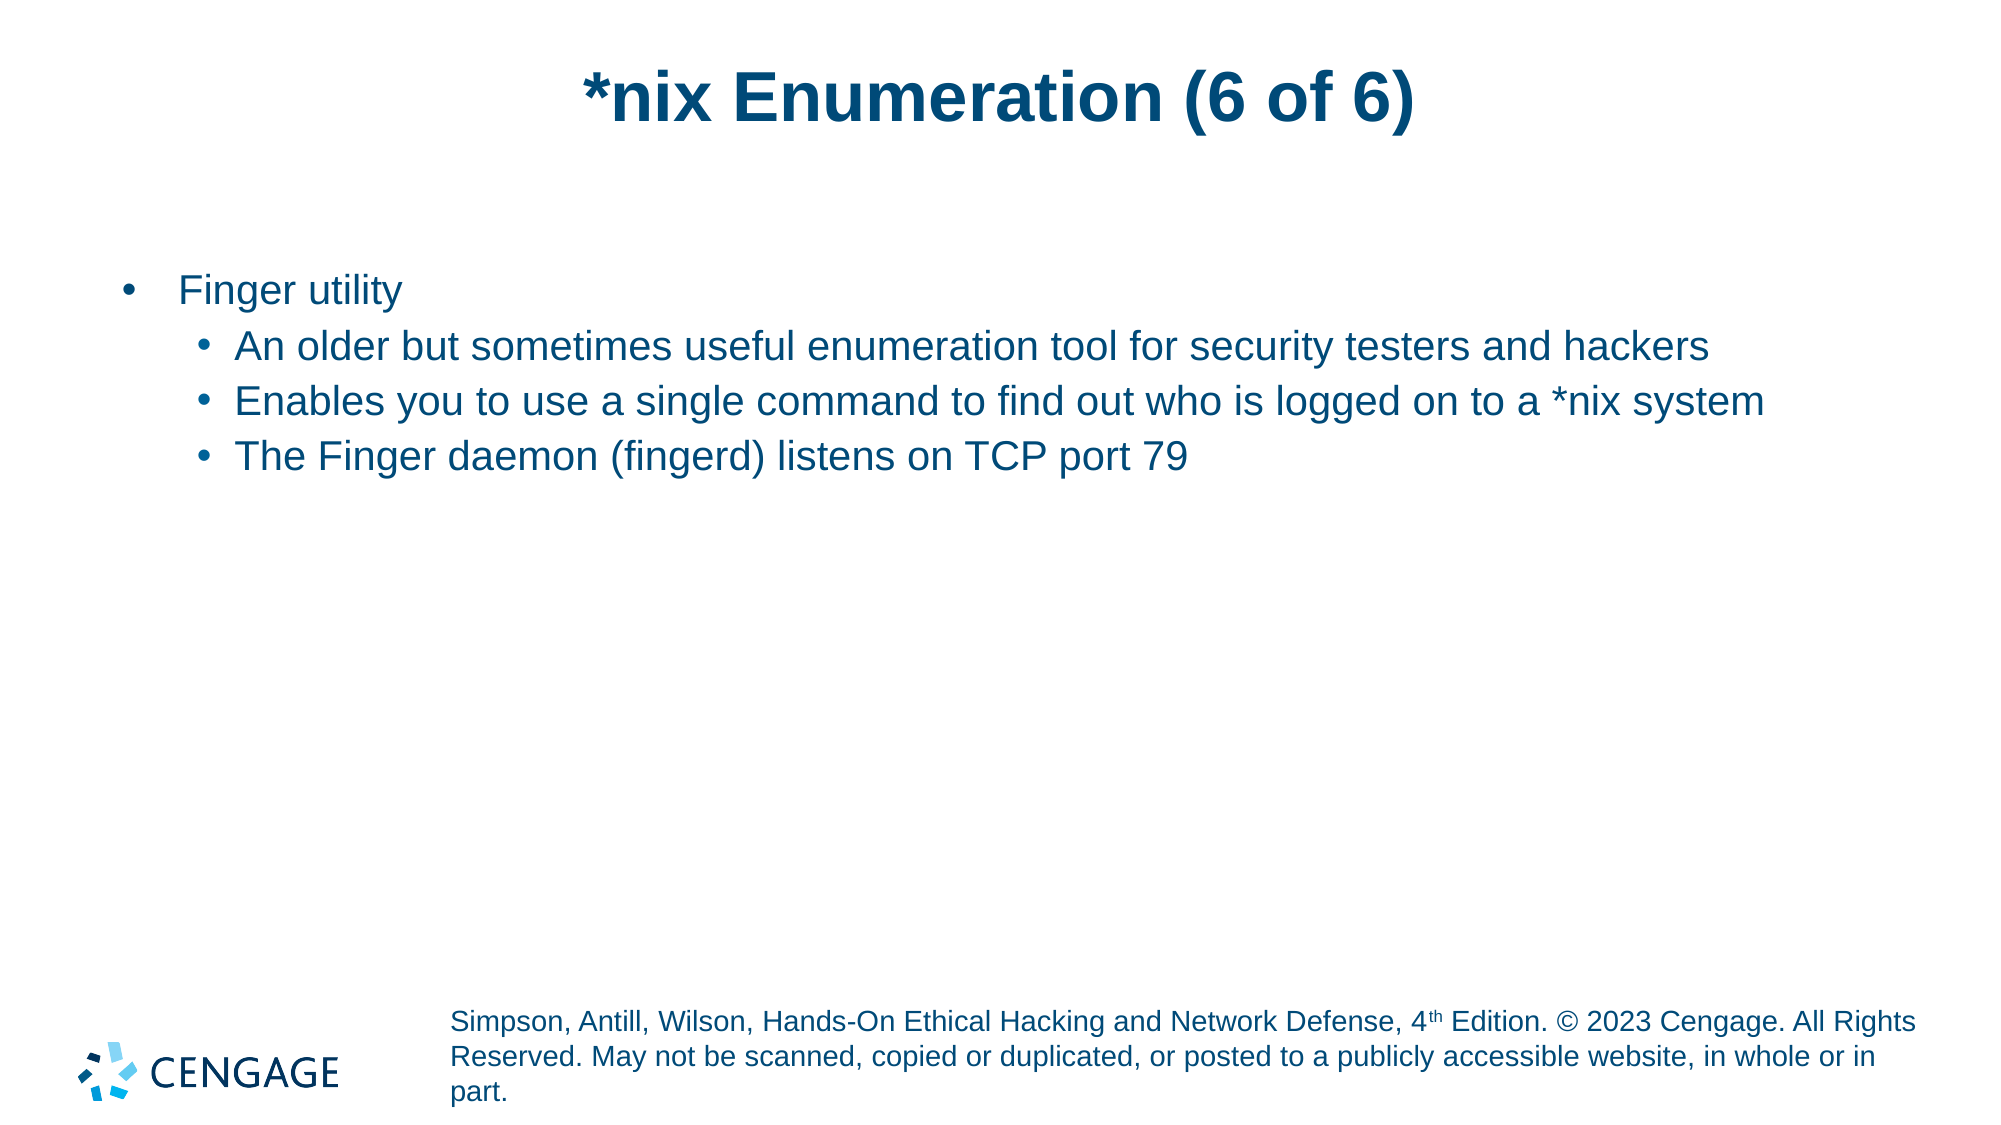

# *nix Enumeration (6 of 6)
Finger utility
An older but sometimes useful enumeration tool for security testers and hackers
Enables you to use a single command to find out who is logged on to a *nix system
The Finger daemon (fingerd) listens on TCP port 79